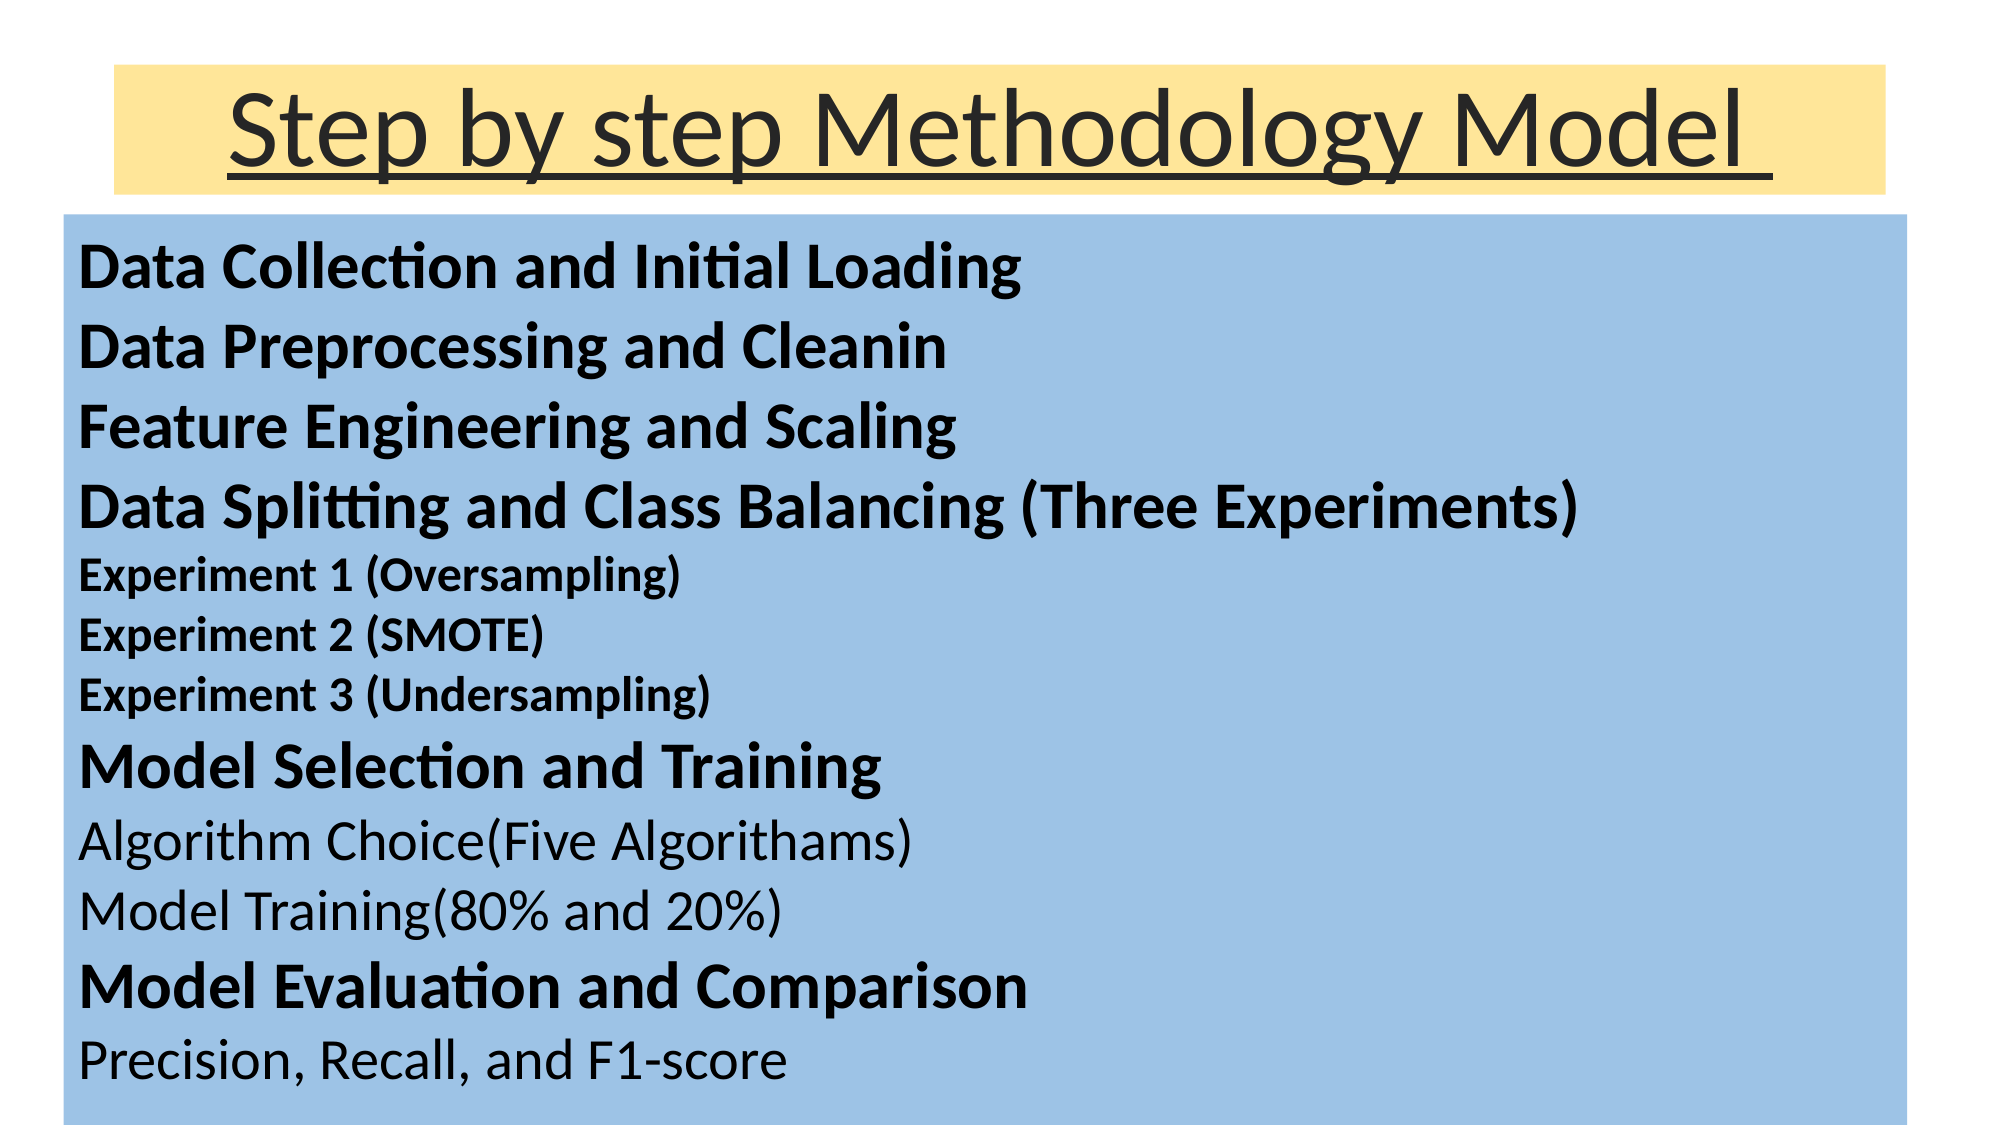

# Step by step Methodology Model
Data Collection and Initial Loading
Data Preprocessing and Cleanin
Feature Engineering and Scaling
Data Splitting and Class Balancing (Three Experiments)
Experiment 1 (Oversampling)
Experiment 2 (SMOTE)
Experiment 3 (Undersampling)
Model Selection and Training
Algorithm Choice(Five Algorithams)
Model Training(80% and 20%)
Model Evaluation and Comparison
Precision, Recall, and F1-score